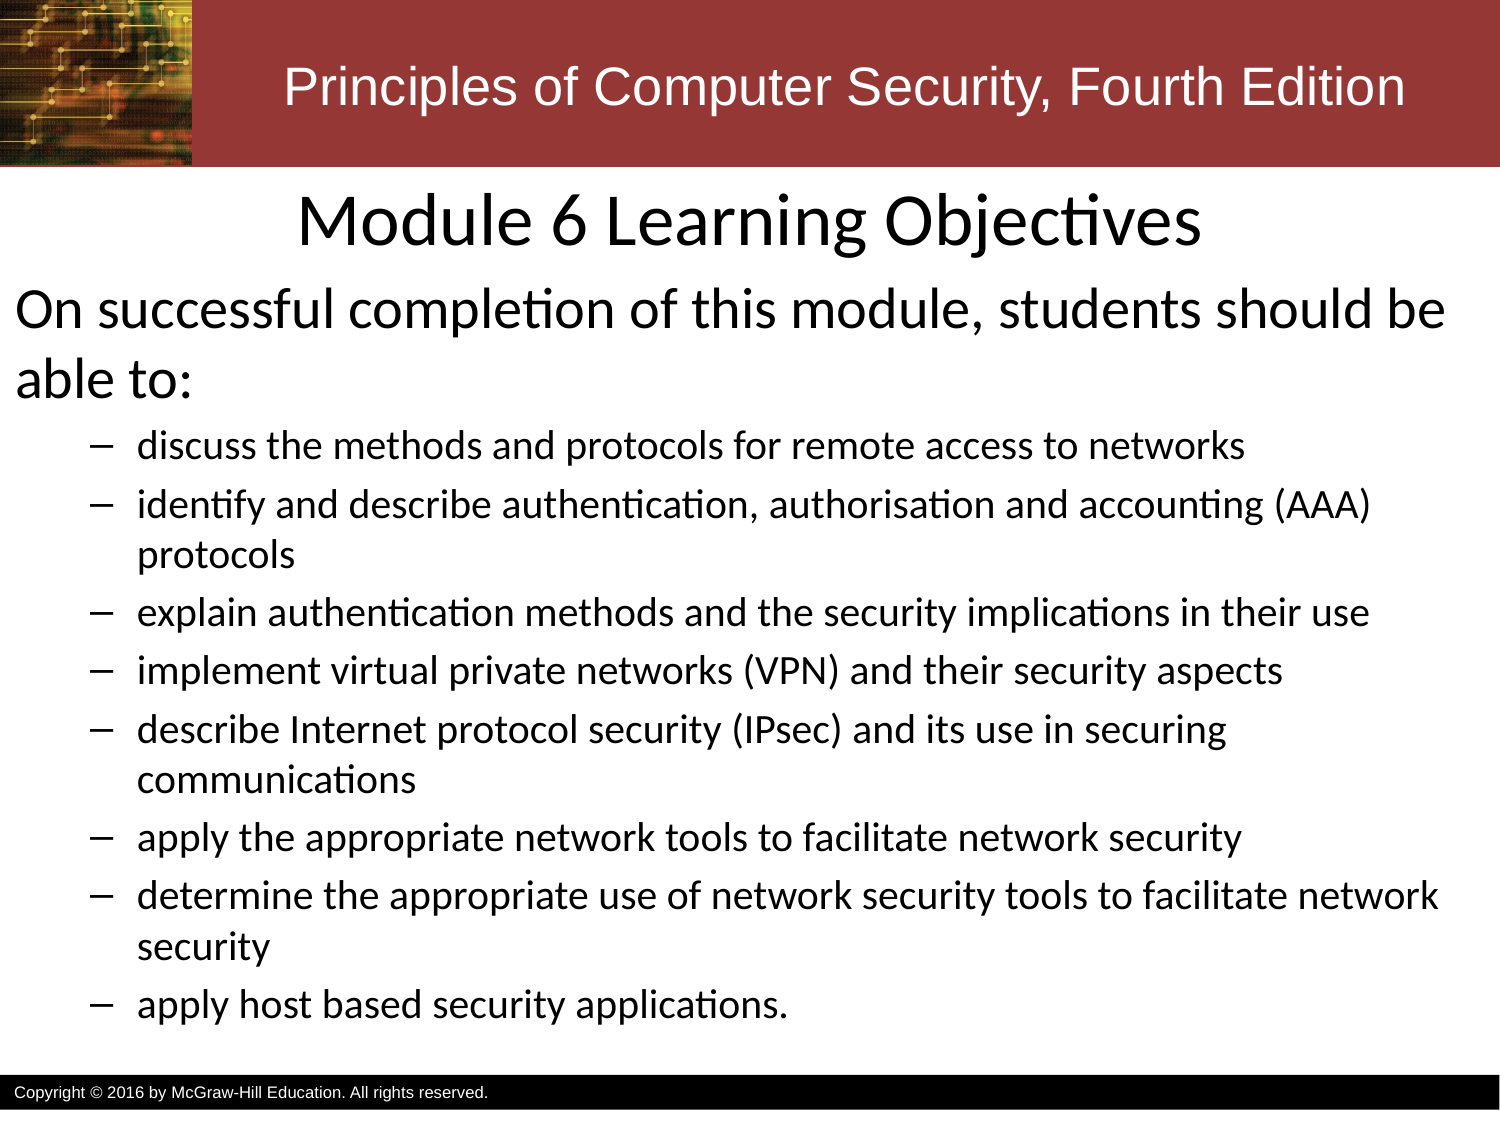

# Module 6 Learning Objectives
On successful completion of this module, students should be able to:
discuss the methods and protocols for remote access to networks
identify and describe authentication, authorisation and accounting (AAA) protocols
explain authentication methods and the security implications in their use
implement virtual private networks (VPN) and their security aspects
describe Internet protocol security (IPsec) and its use in securing communications
apply the appropriate network tools to facilitate network security
determine the appropriate use of network security tools to facilitate network security
apply host based security applications.